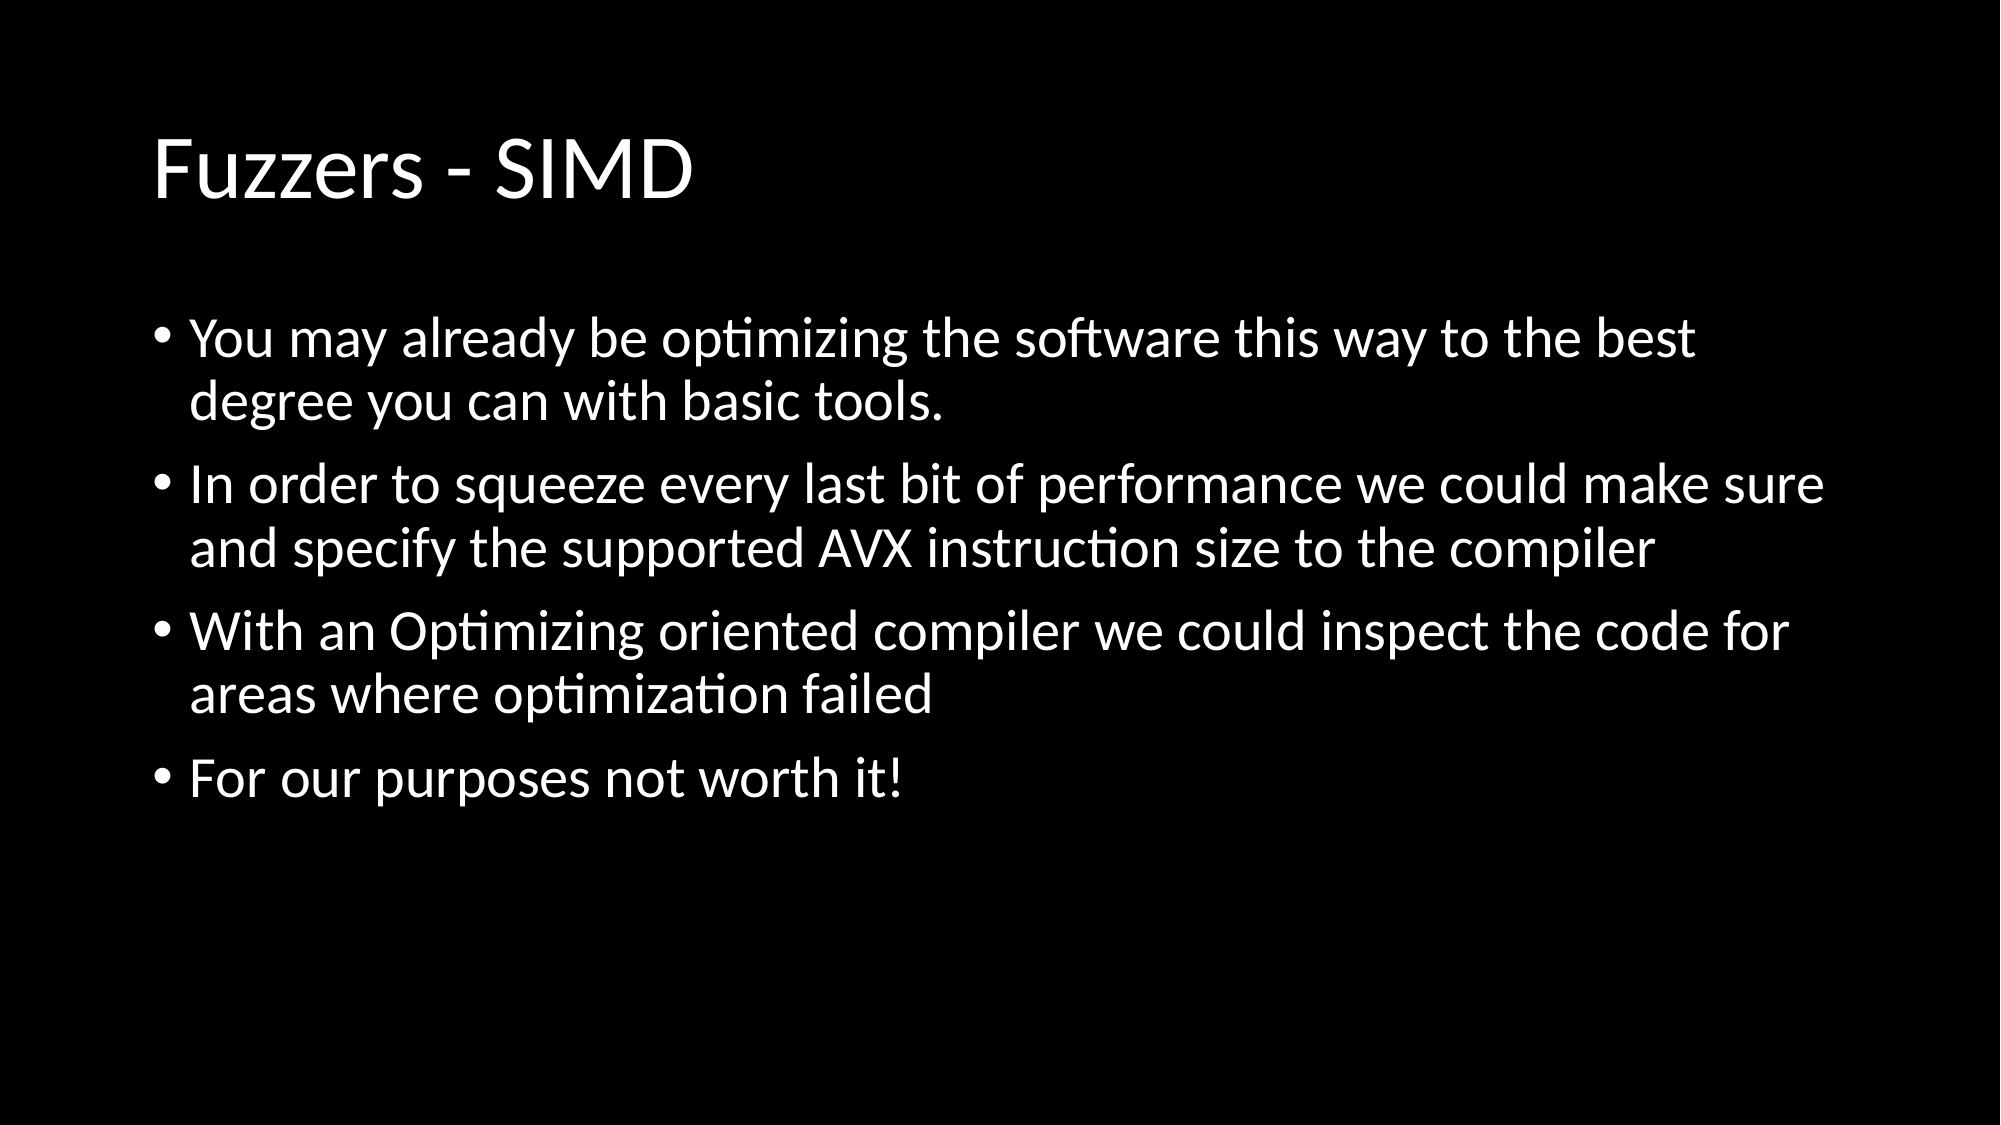

# Fuzzers - SIMD
You may already be optimizing the software this way to the best degree you can with basic tools.
In order to squeeze every last bit of performance we could make sure and specify the supported AVX instruction size to the compiler
With an Optimizing oriented compiler we could inspect the code for areas where optimization failed
For our purposes not worth it!